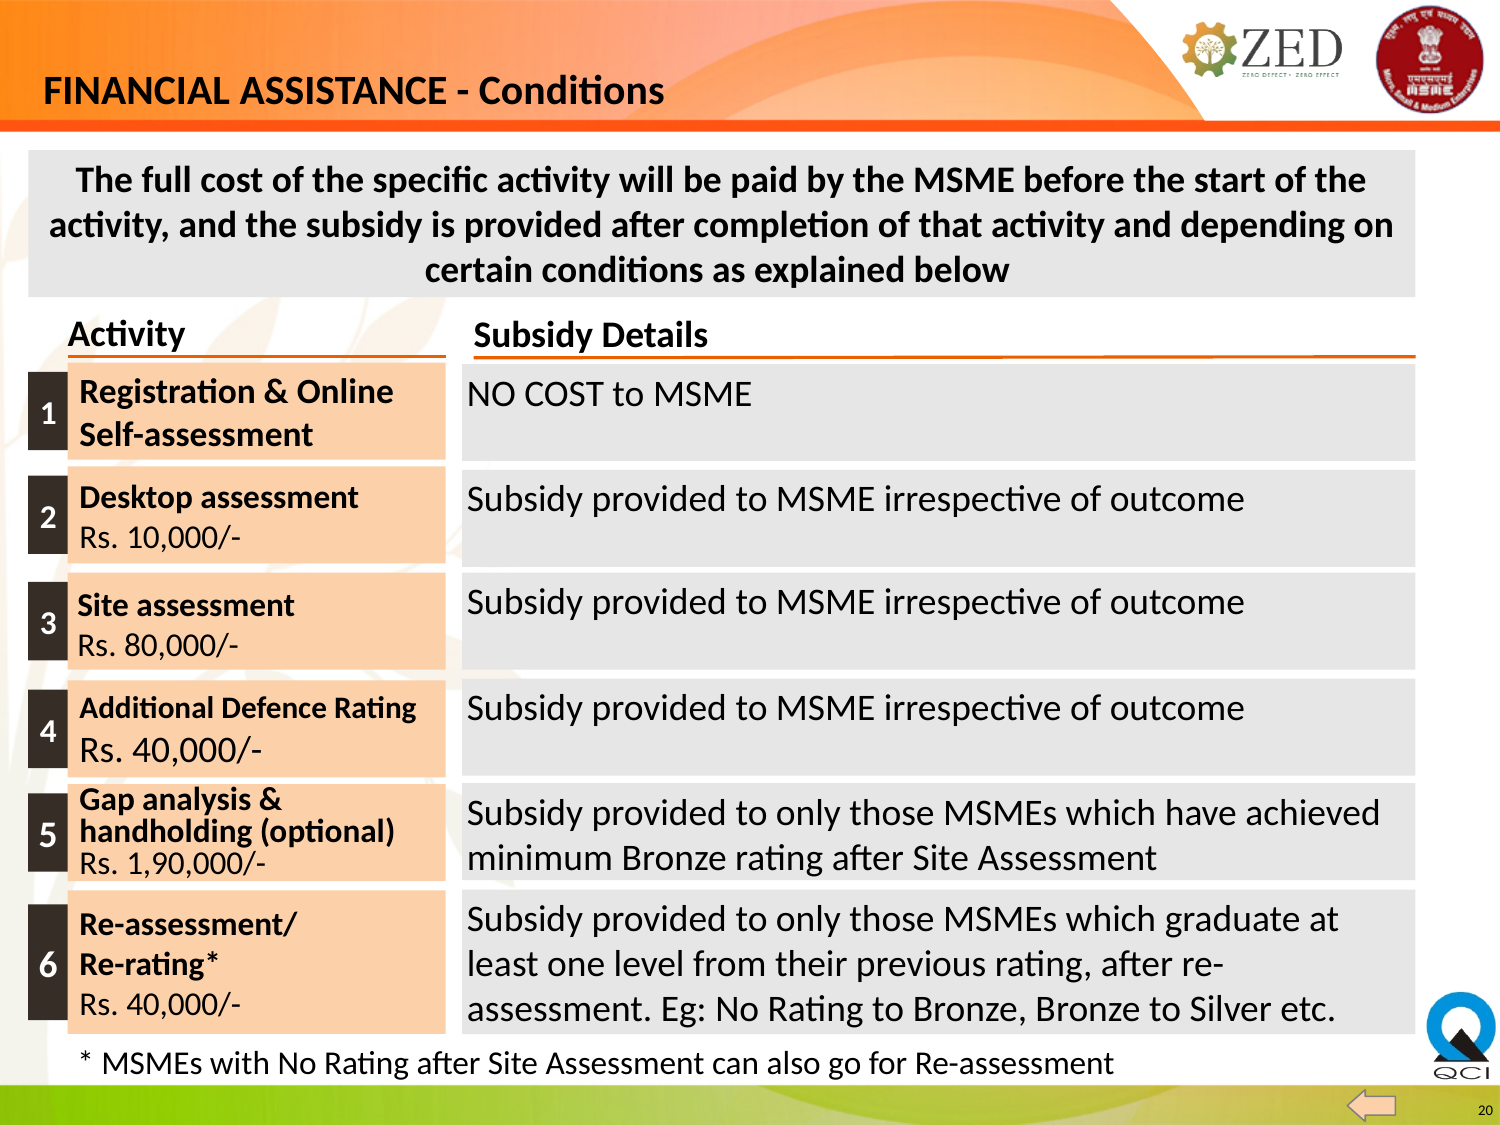

# FINANCIAL ASSISTANCE - Conditions
The full cost of the specific activity will be paid by the MSME before the start of the activity, and the subsidy is provided after completion of that activity and depending on certain conditions as explained below
Activity
Subsidy Details
Registration & Online Self-assessment
1
NO COST to MSME
Desktop assessment
Rs. 10,000/-
2
Subsidy provided to MSME irrespective of outcome

Subsidy provided to MSME irrespective of outcome

3
Site assessment
Rs. 80,000/-
Subsidy provided to MSME irrespective of outcome
Additional Defence Rating
Rs. 40,000/-
4
Subsidy provided to only those MSMEs which have achieved minimum Bronze rating after Site Assessment
Gap analysis & handholding (optional)
Rs. 1,90,000/-
5
Subsidy provided to only those MSMEs which graduate at least one level from their previous rating, after re-assessment. Eg: No Rating to Bronze, Bronze to Silver etc.
Re-assessment/
Re-rating*
Rs. 40,000/-
6
* MSMEs with No Rating after Site Assessment can also go for Re-assessment